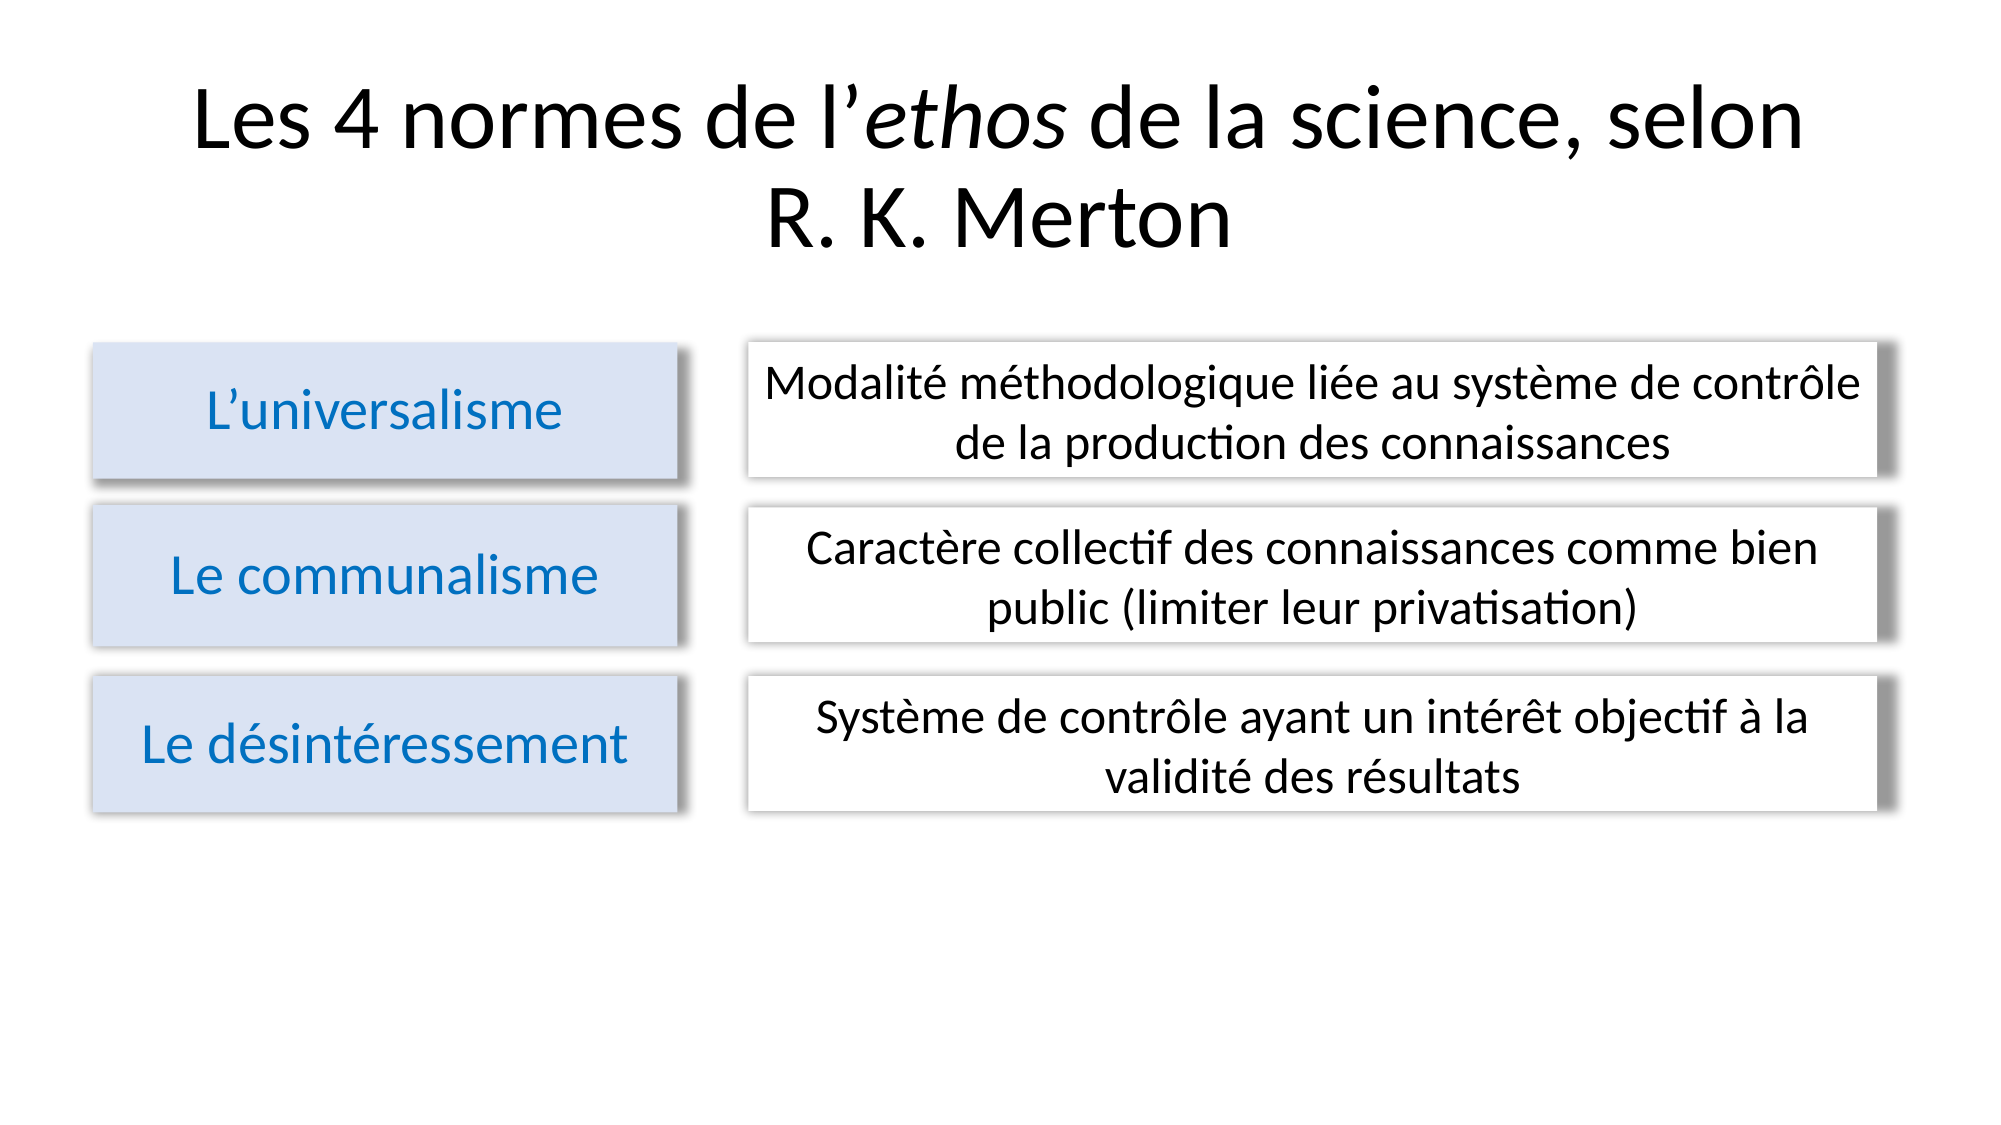

# Les 4 normes de l’ethos de la science, selon R. K. Merton
Modalité méthodologique liée au système de contrôle de la production des connaissances
L’universalisme
Le communalisme
Caractère collectif des connaissances comme bien public (limiter leur privatisation)
Le désintéressement
Système de contrôle ayant un intérêt objectif à la validité des résultats